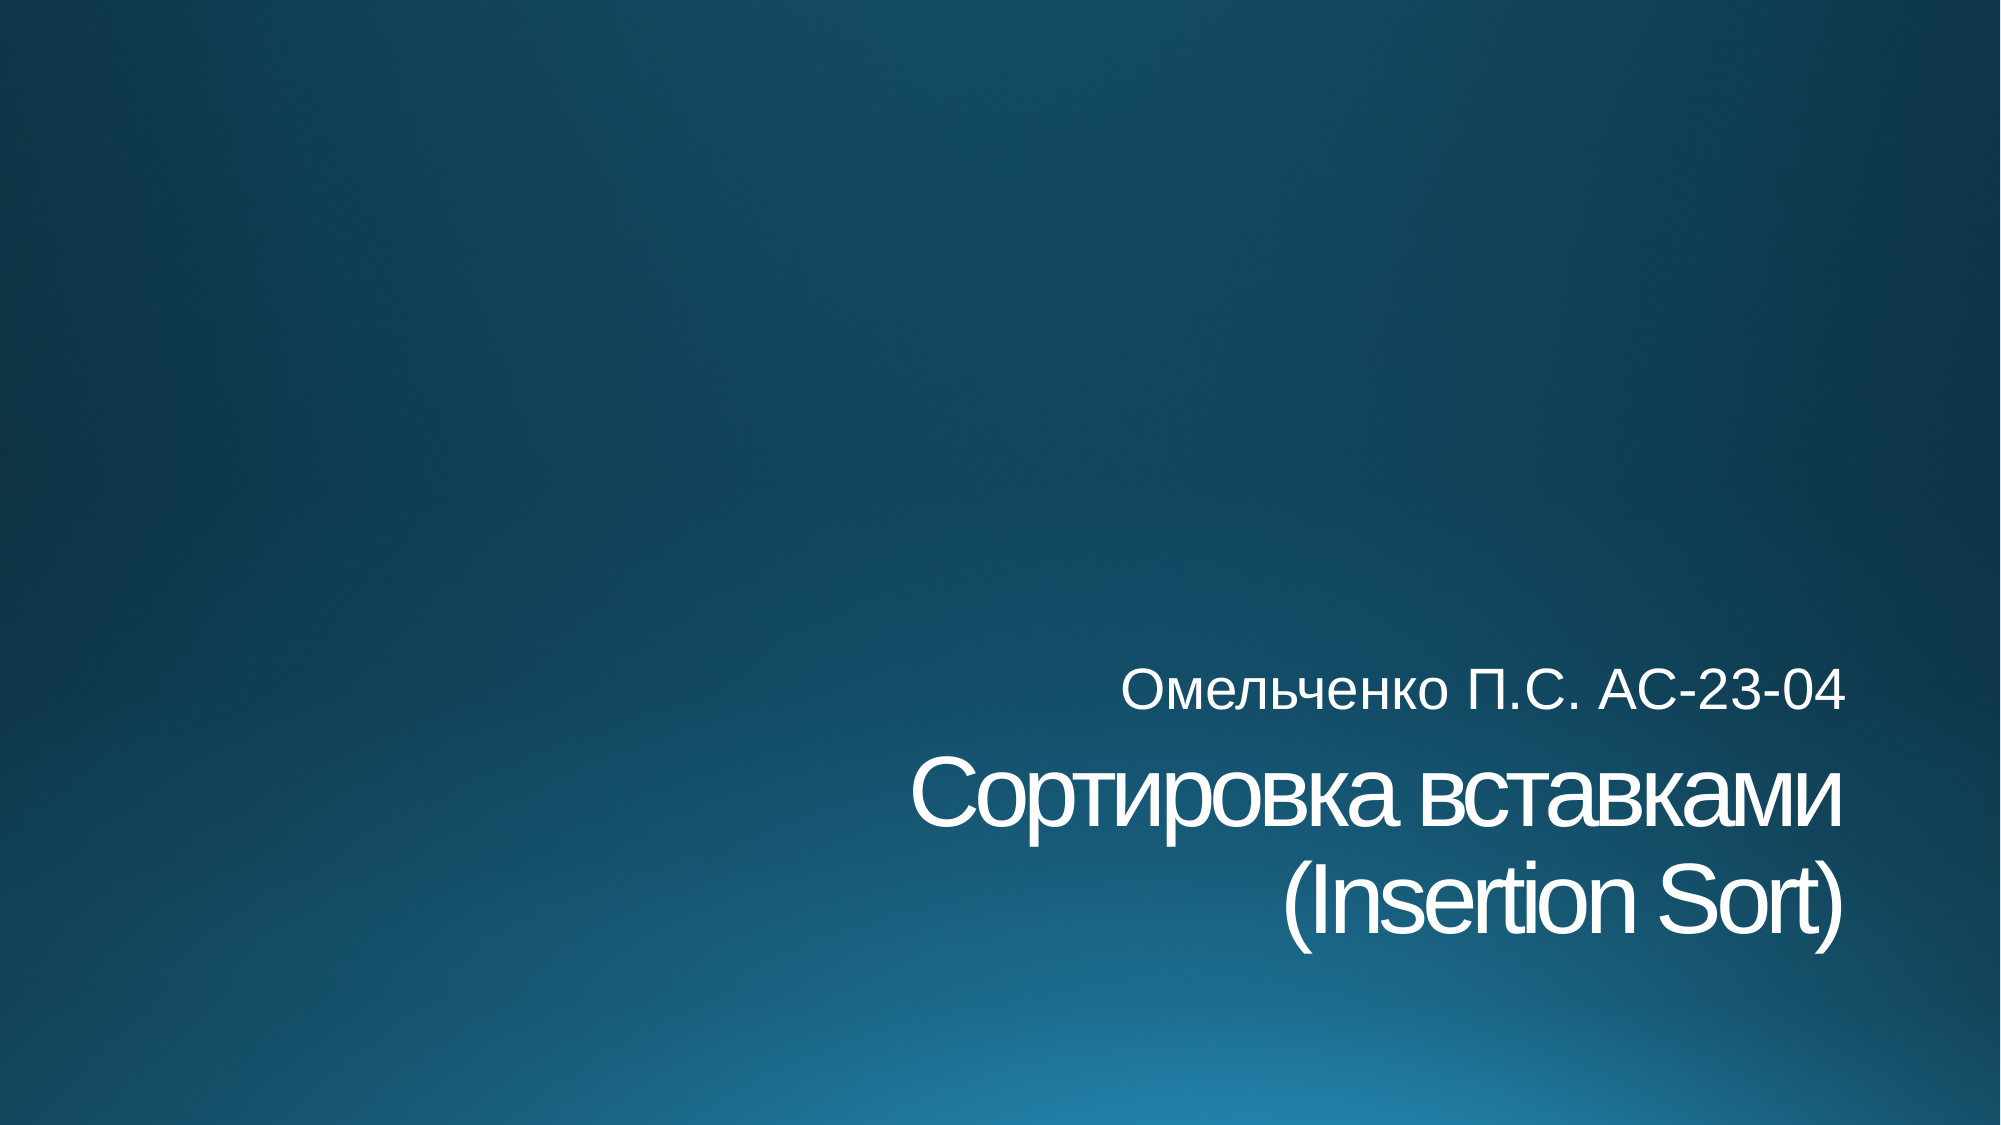

Омельченко П.С. АС-23-04
# Сортировка вставками (Insertion Sort)